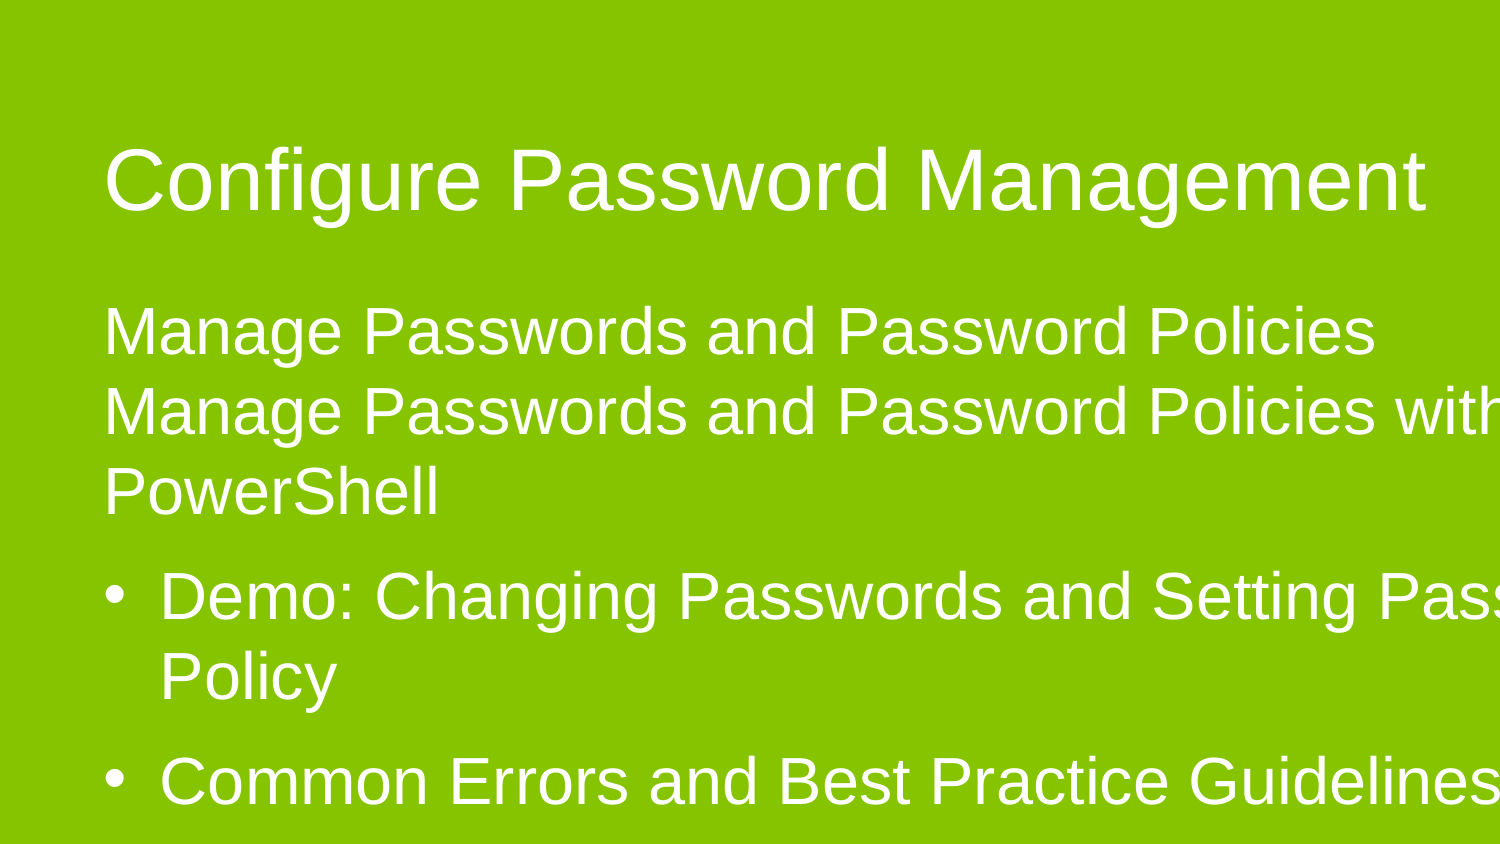

Configure Password Management
Manage Passwords and Password Policies
Manage Passwords and Password Policies with PowerShell
Demo: Changing Passwords and Setting Password Policy
Common Errors and Best Practice Guidelines